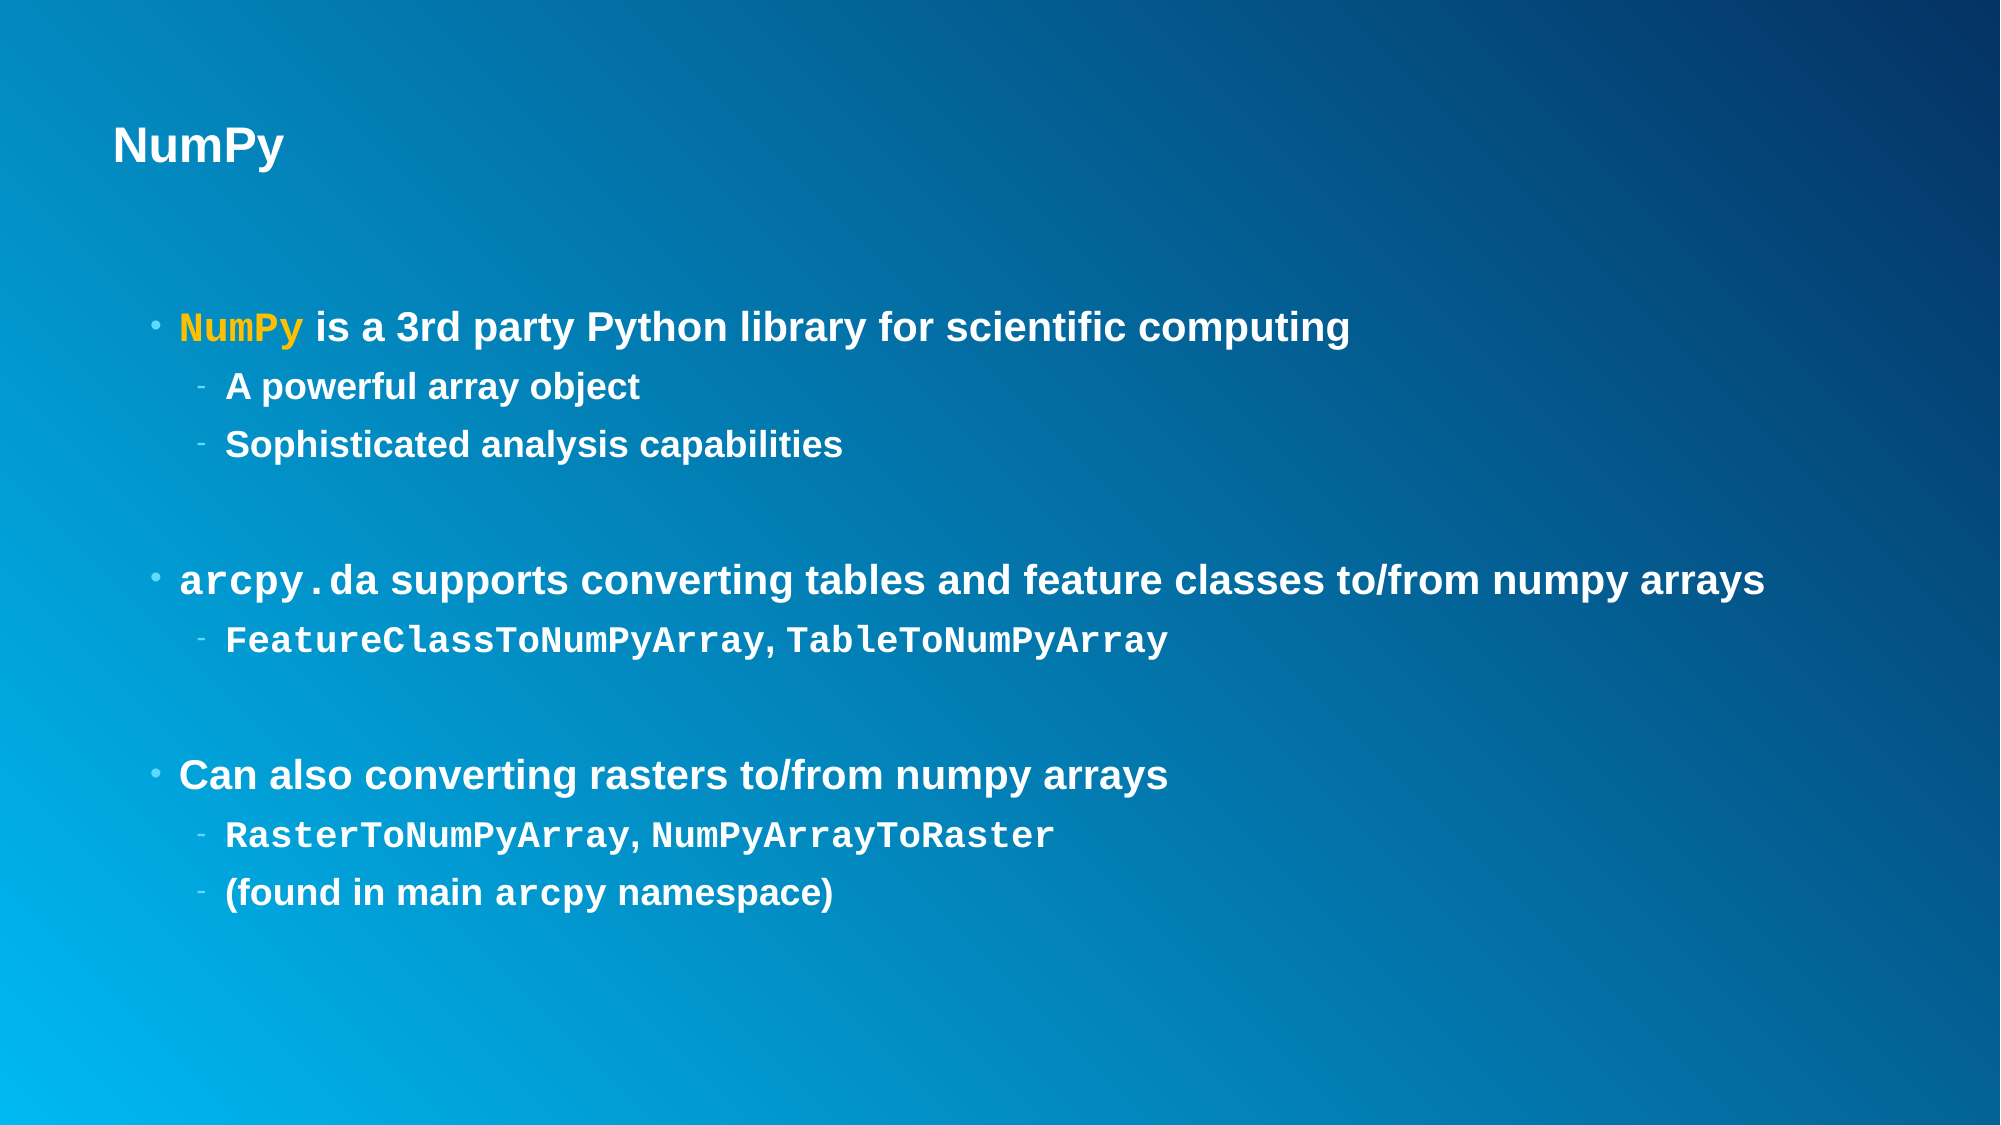

# NumPy
NumPy is a 3rd party Python library for scientific computing
A powerful array object
Sophisticated analysis capabilities

arcpy.da supports converting tables and feature classes to/from numpy arrays
FeatureClassToNumPyArray, TableToNumPyArray

Can also converting rasters to/from numpy arrays
RasterToNumPyArray, NumPyArrayToRaster
(found in main arcpy namespace)